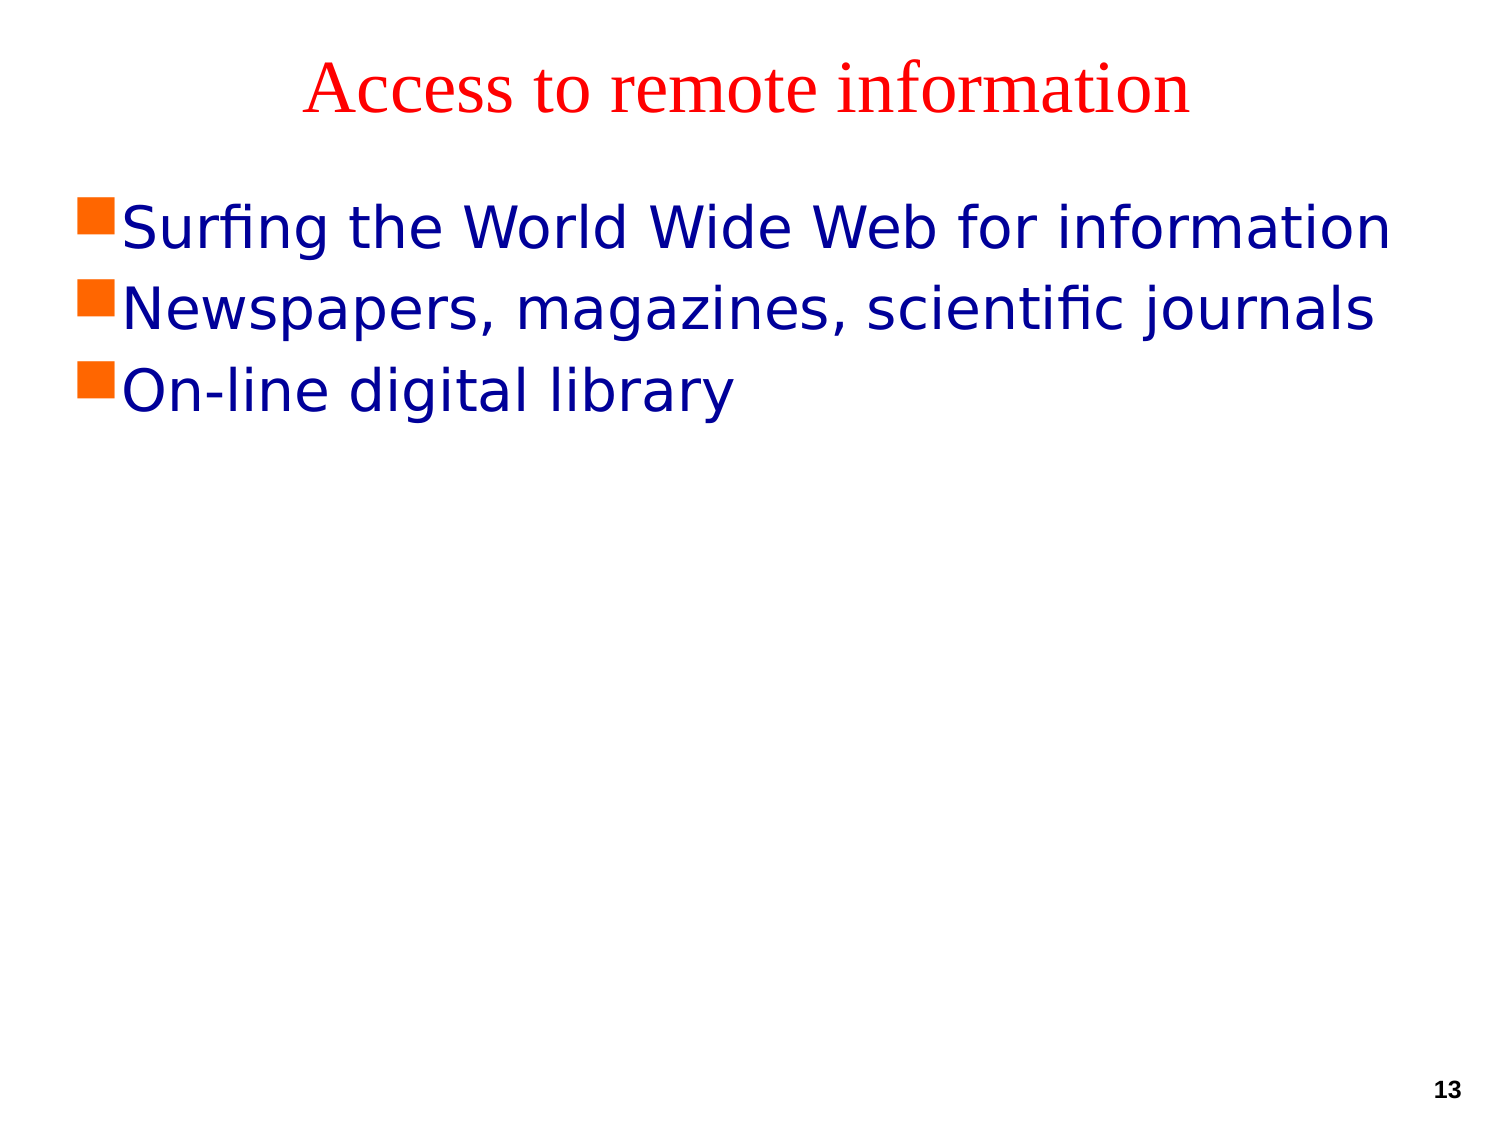

# Access to remote information
Surfing the World Wide Web for information
Newspapers, magazines, scientific journals
On-line digital library